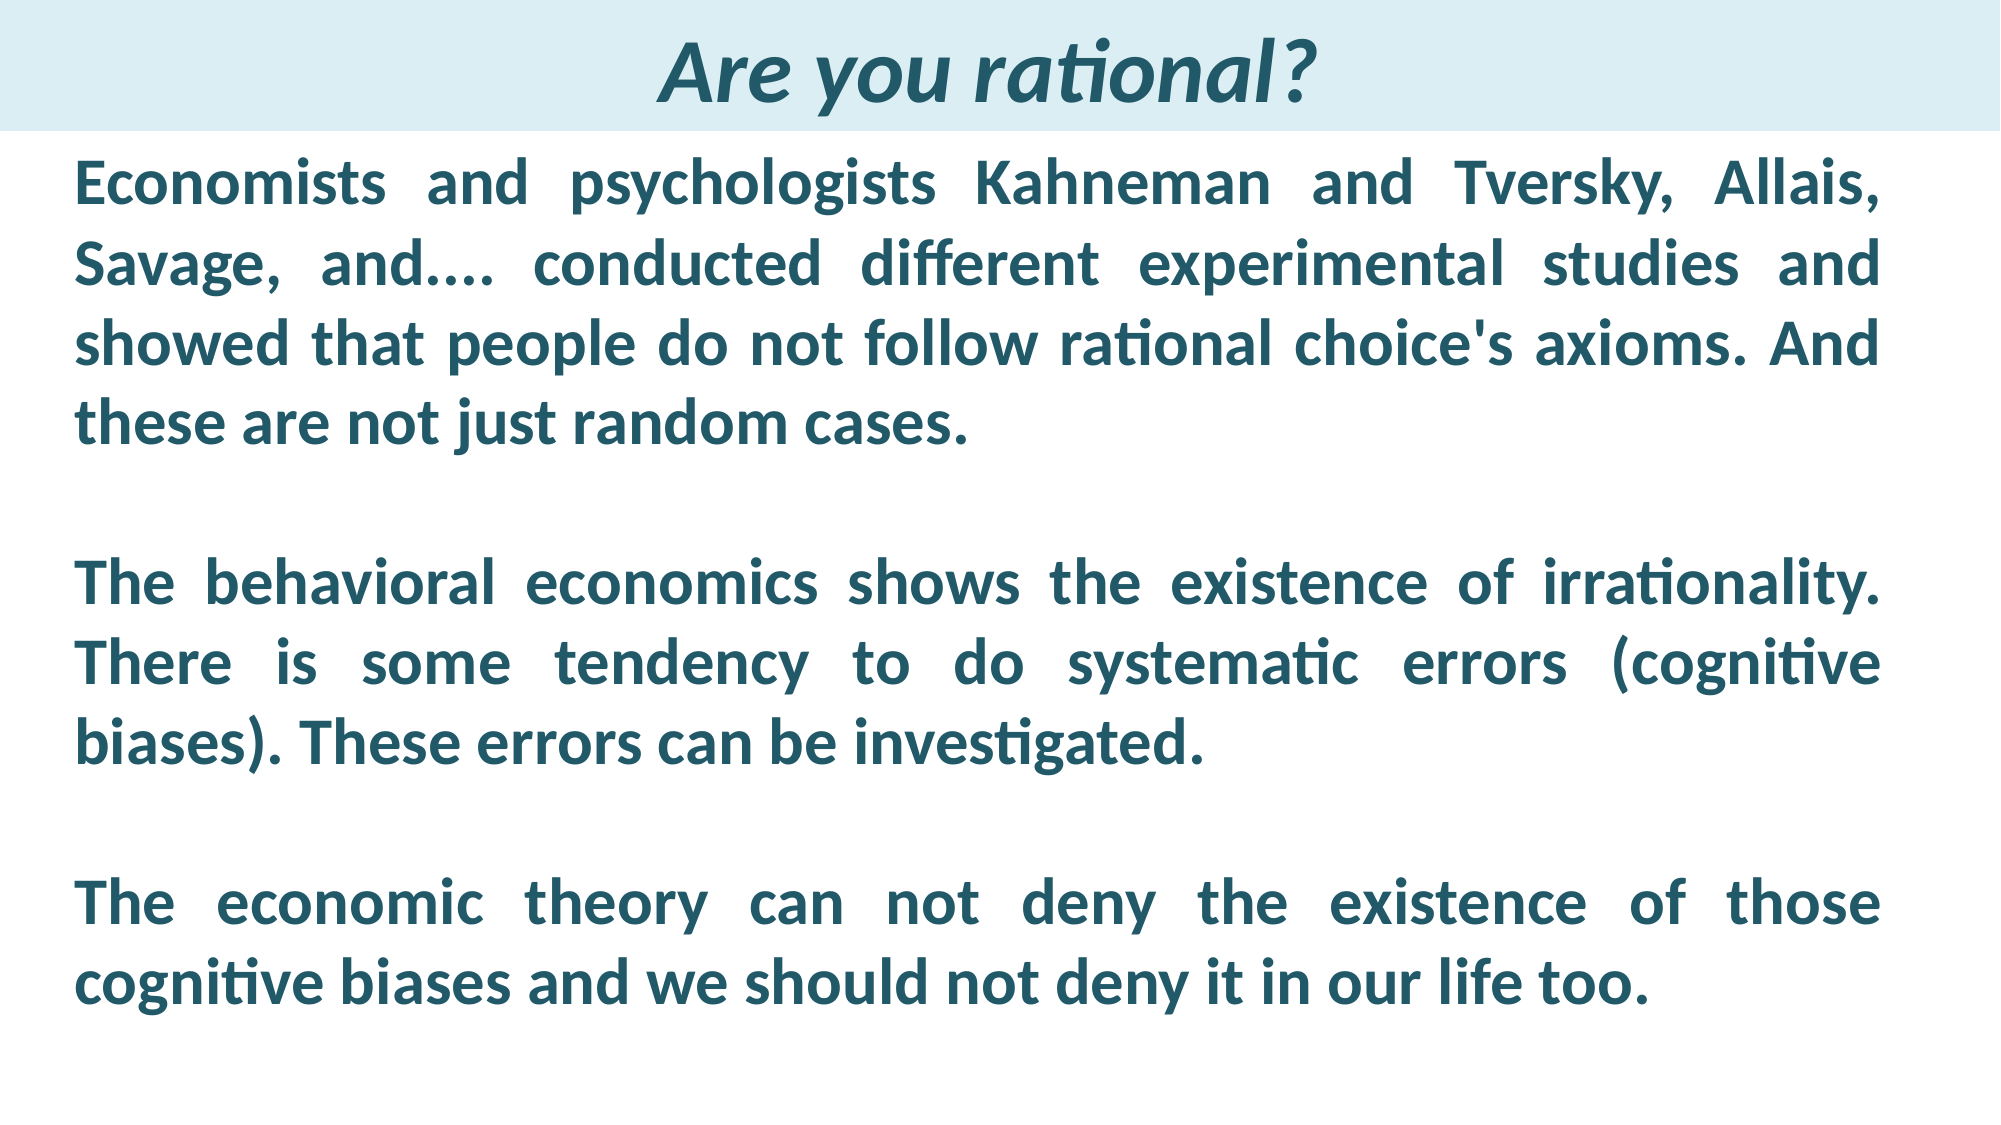

# Are you rational?
Economists and psychologists Kahneman and Tversky, Allais, Savage, and.... conducted different experimental studies and showed that people do not follow rational choice's axioms. And these are not just random cases.

The behavioral economics shows the existence of irrationality. There is some tendency to do systematic errors (cognitive biases). These errors can be investigated.

The economic theory can not deny the existence of those cognitive biases and we should not deny it in our life too.